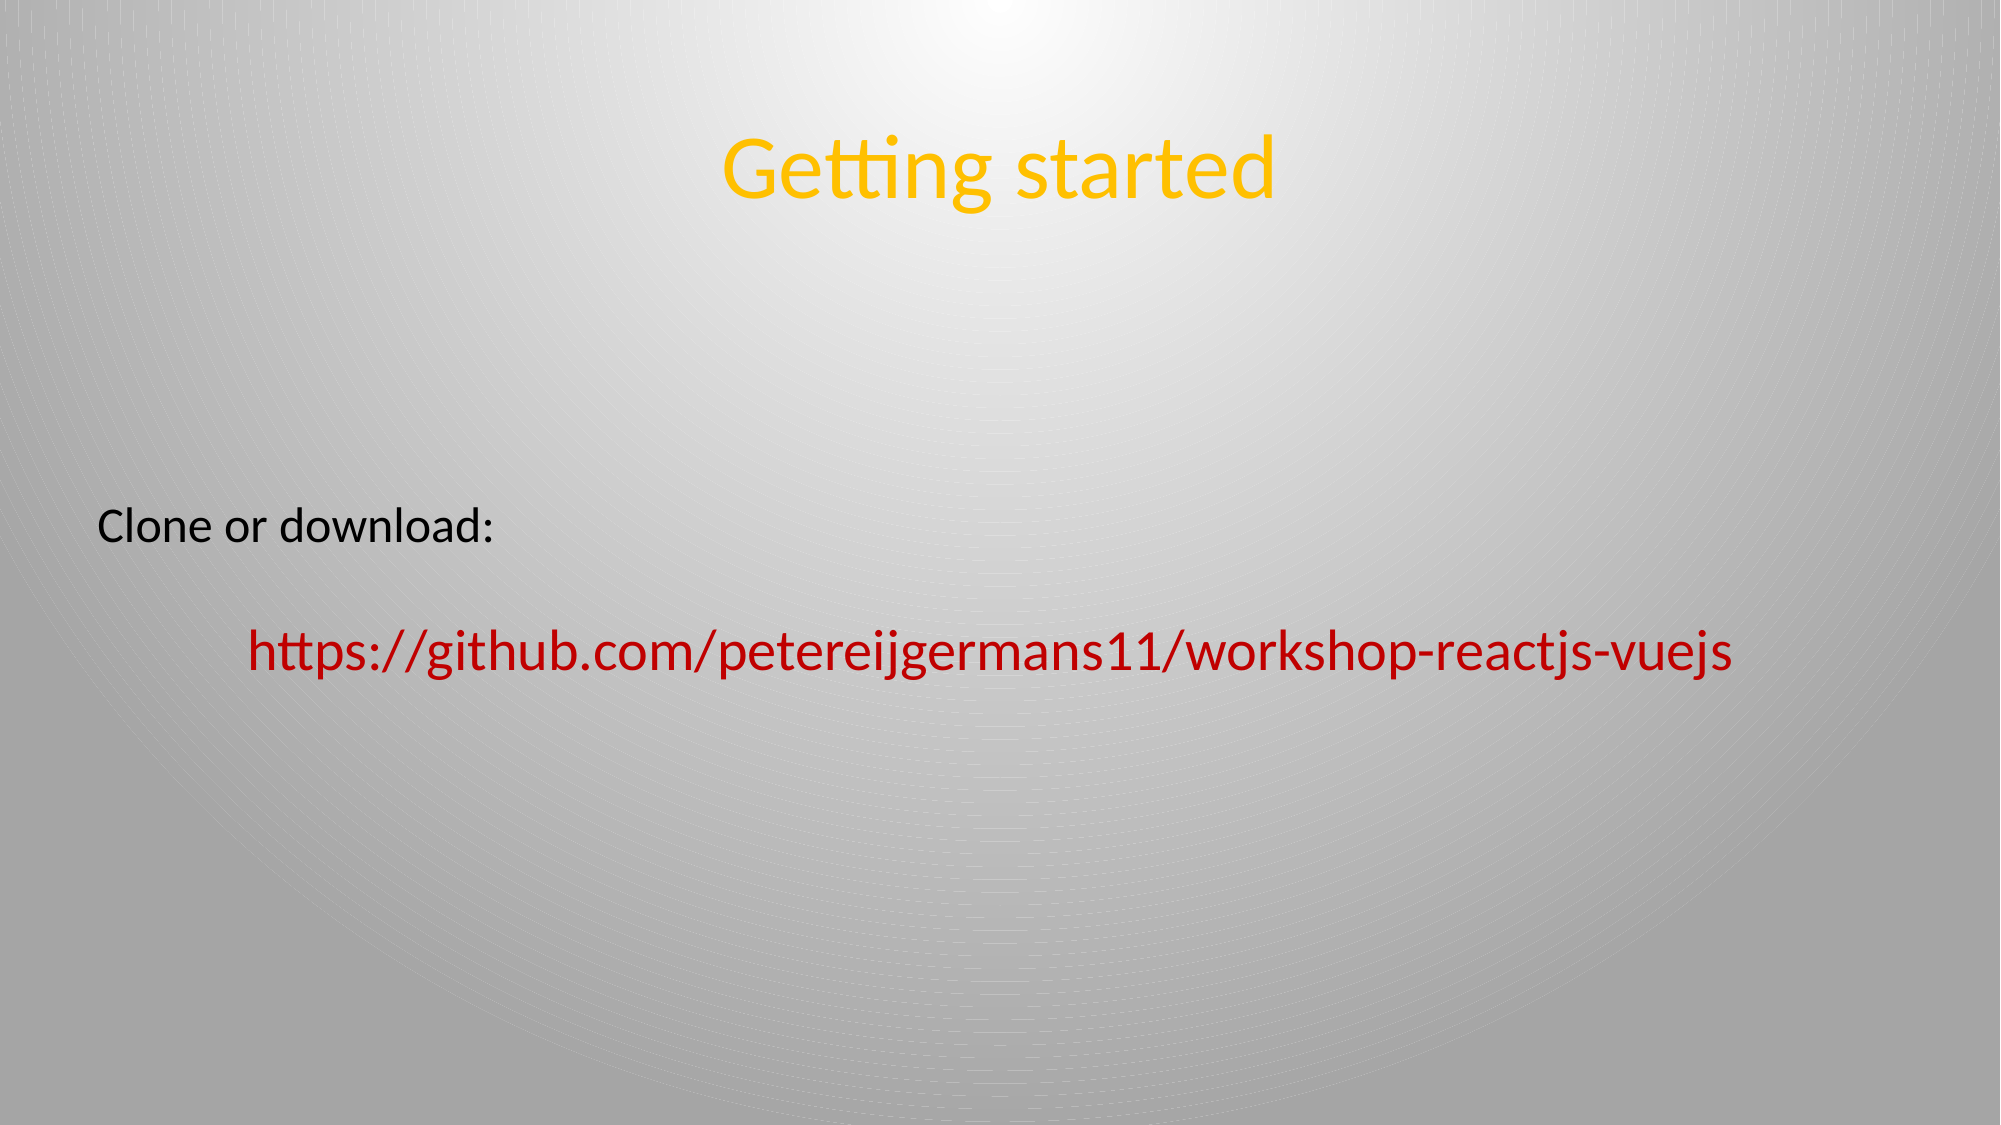

# Getting started
Clone or download:

	https://github.com/petereijgermans11/workshop-reactjs-vuejs